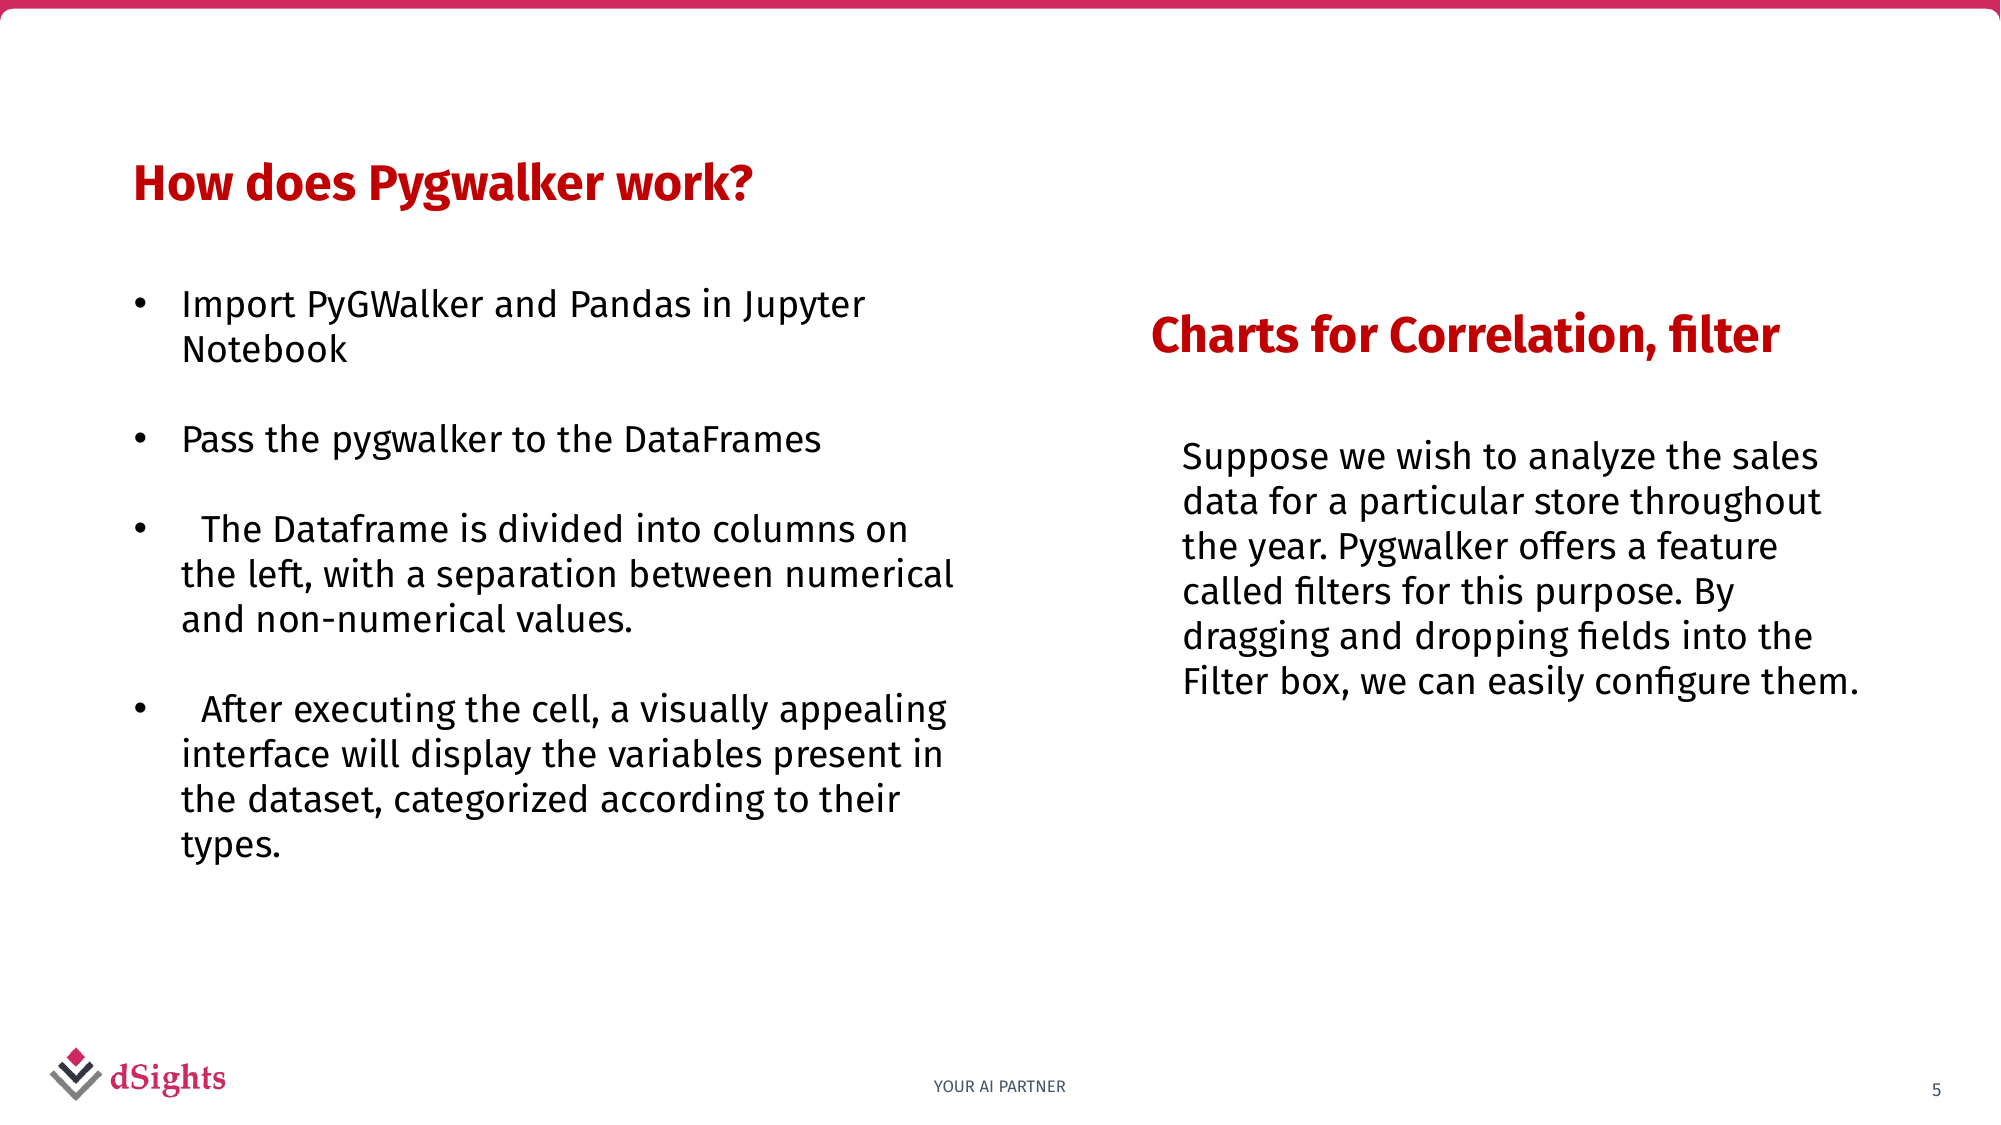

How does Pygwalker work?

Import PyGWalker and Pandas in Jupyter Notebook

Pass the pygwalker to the DataFrames

  The Dataframe is divided into columns on the left, with a separation between numerical and non-numerical values.

  After executing the cell, a visually appealing interface will display the variables present in the dataset, categorized according to their types.

Charts for Correlation, filter

Suppose we wish to analyze the sales data for a particular store throughout the year. Pygwalker offers a feature called filters for this purpose. By dragging and dropping fields into the Filter box, we can easily configure them.
5